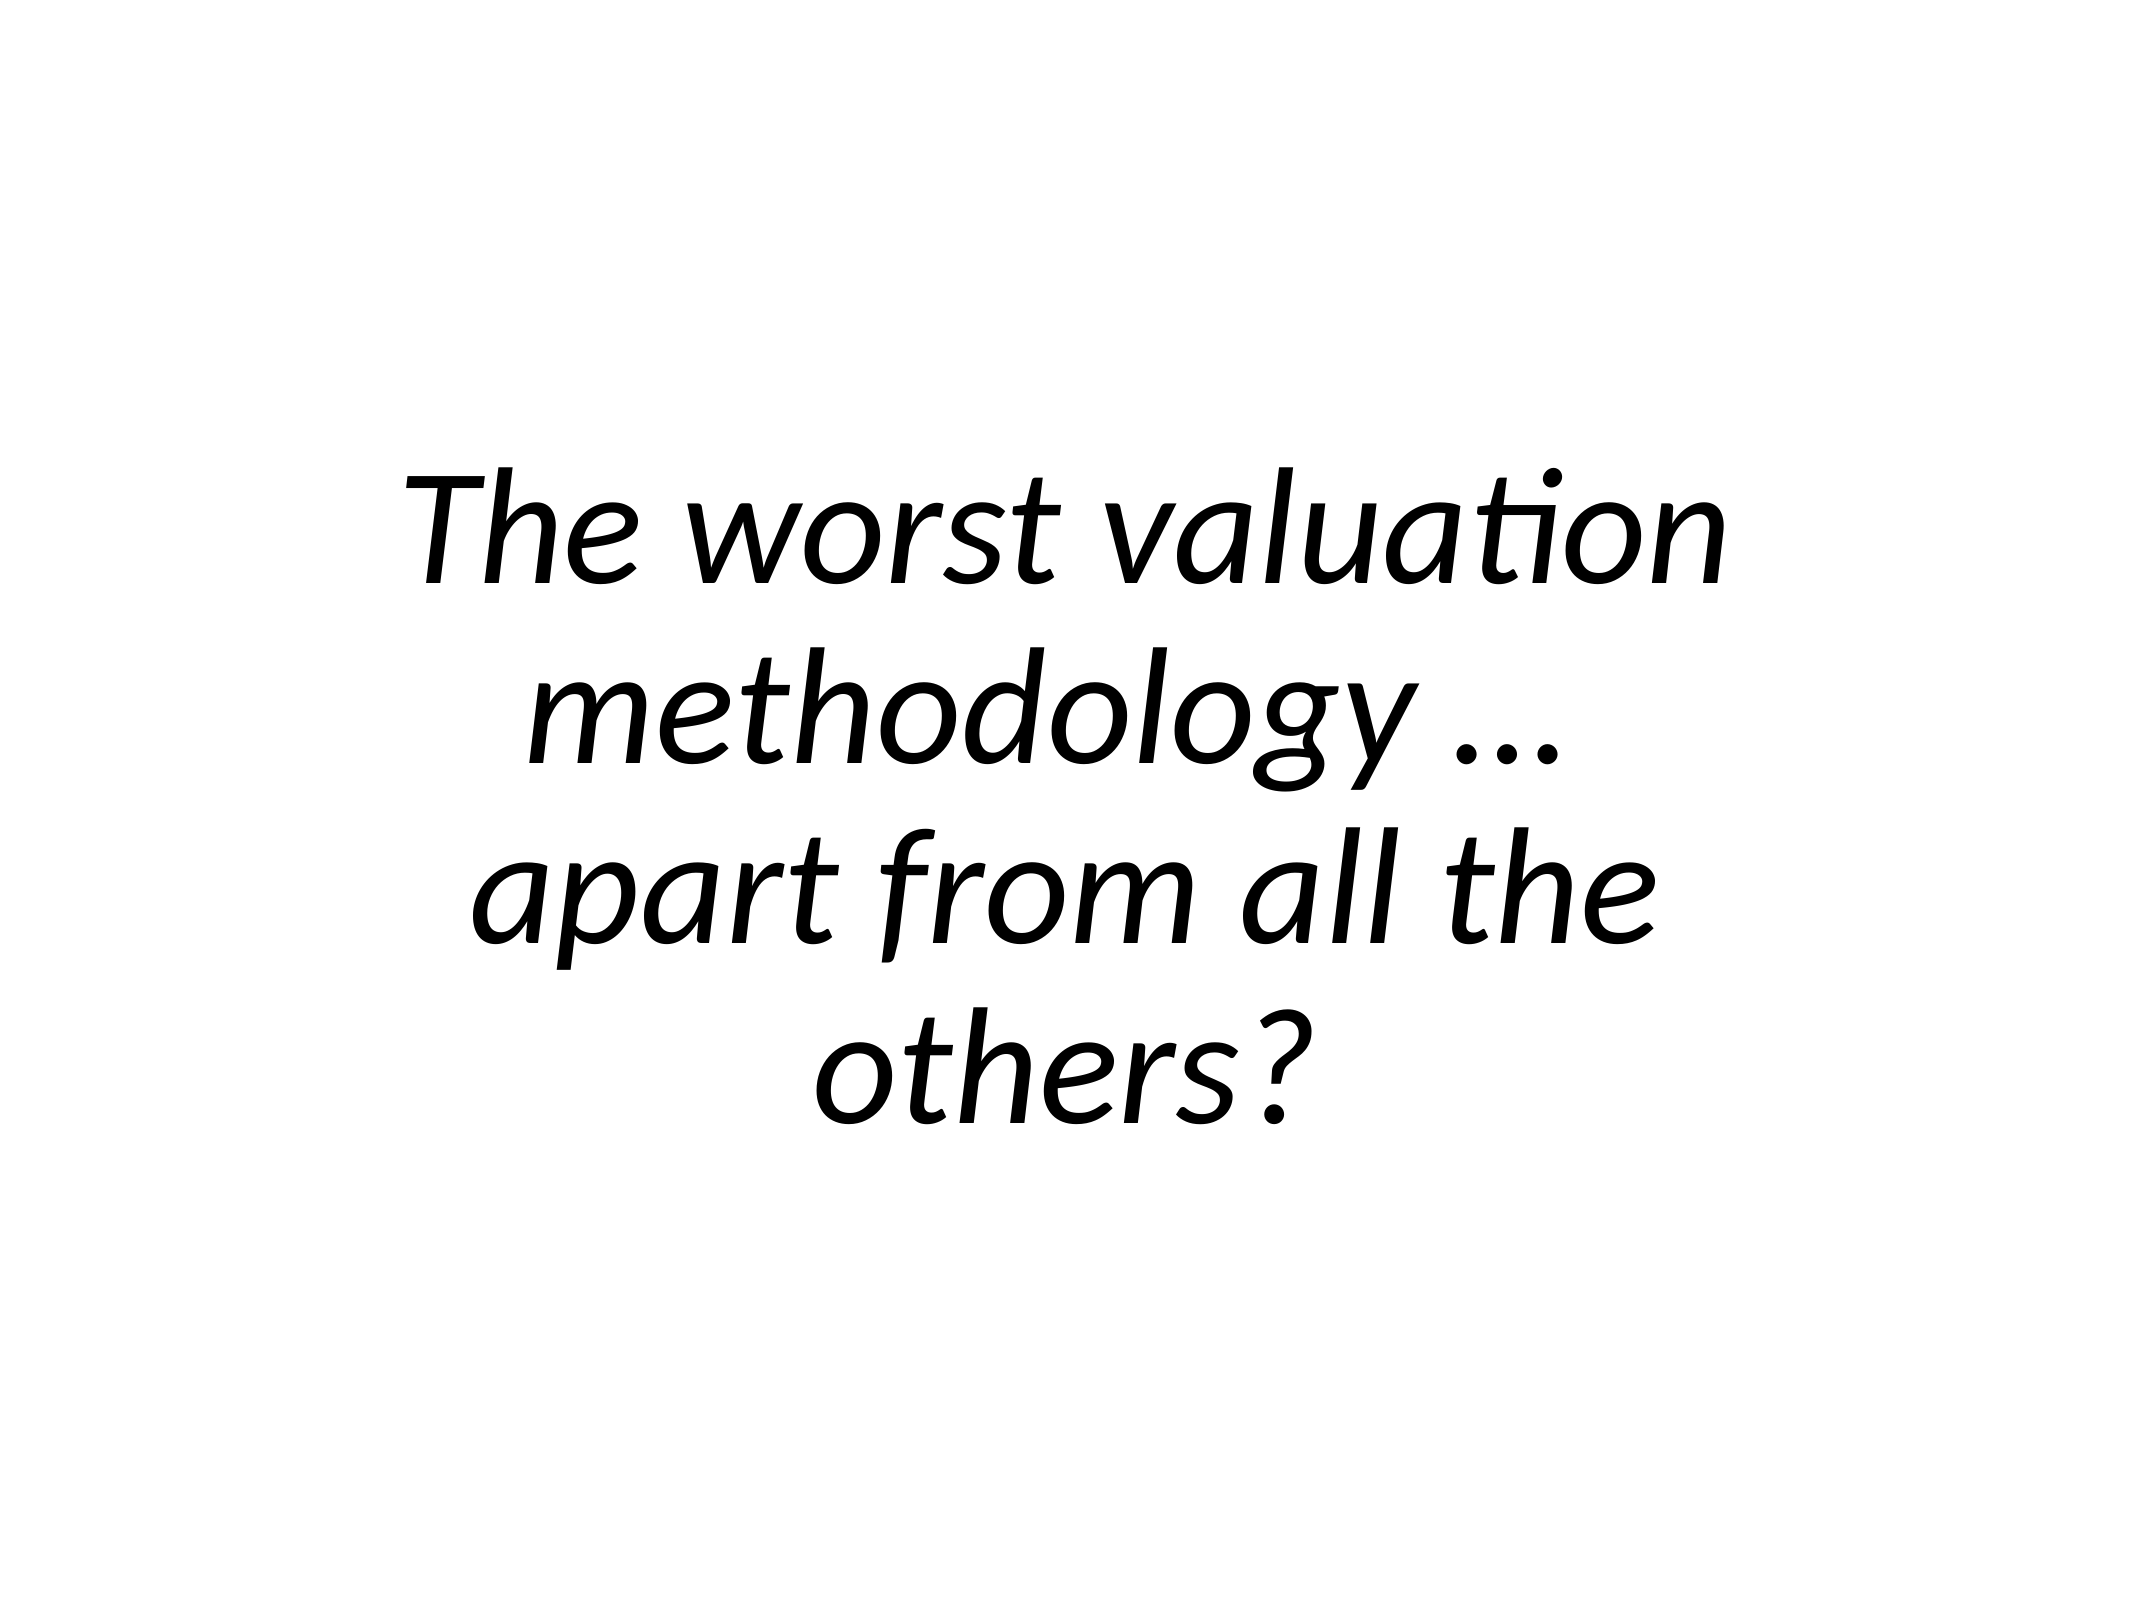

# The worst valuation methodology …
apart from all the others?